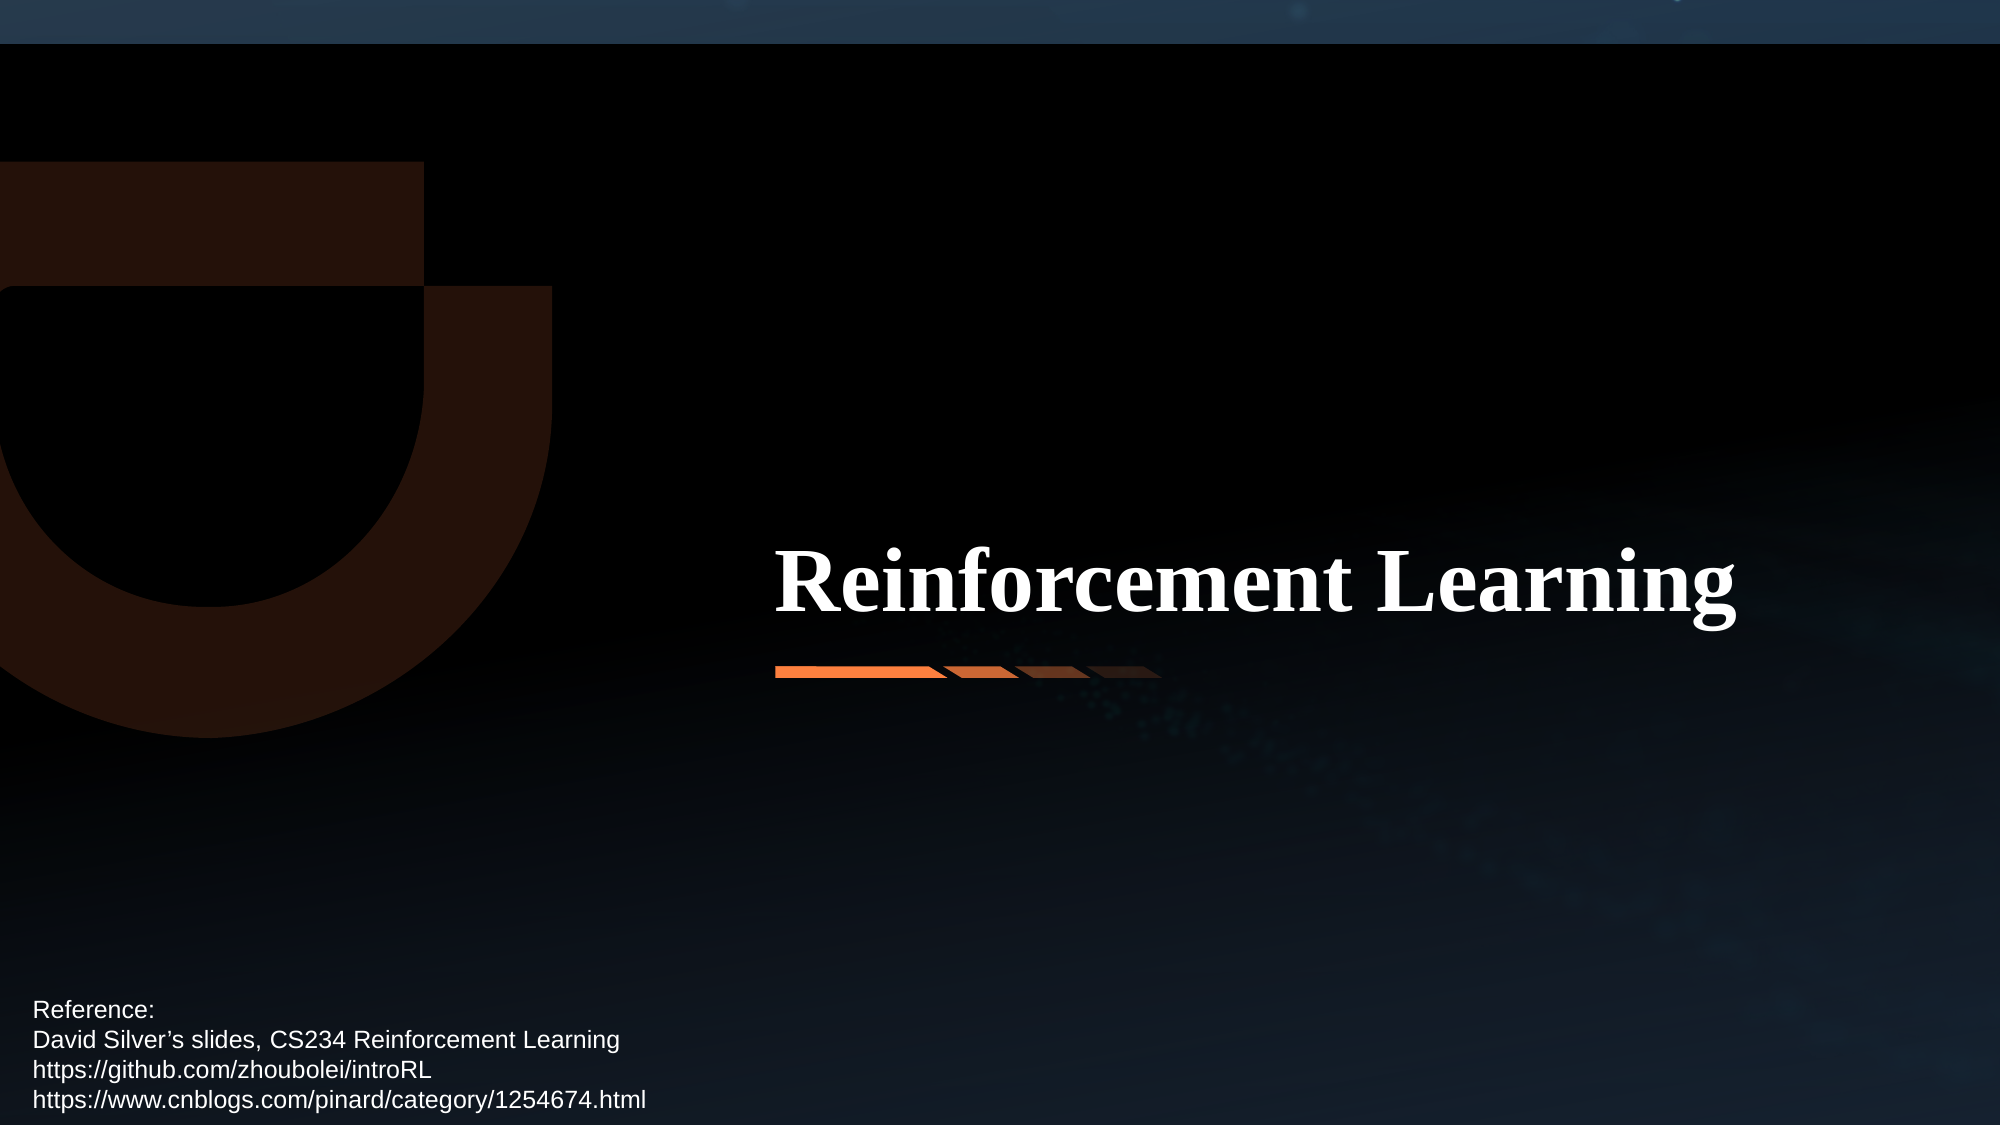

Reinforcement Learning

Reference:
David Silver’s slides, CS234 Reinforcement Learning
https://github.com/zhoubolei/introRL
https://www.cnblogs.com/pinard/category/1254674.html